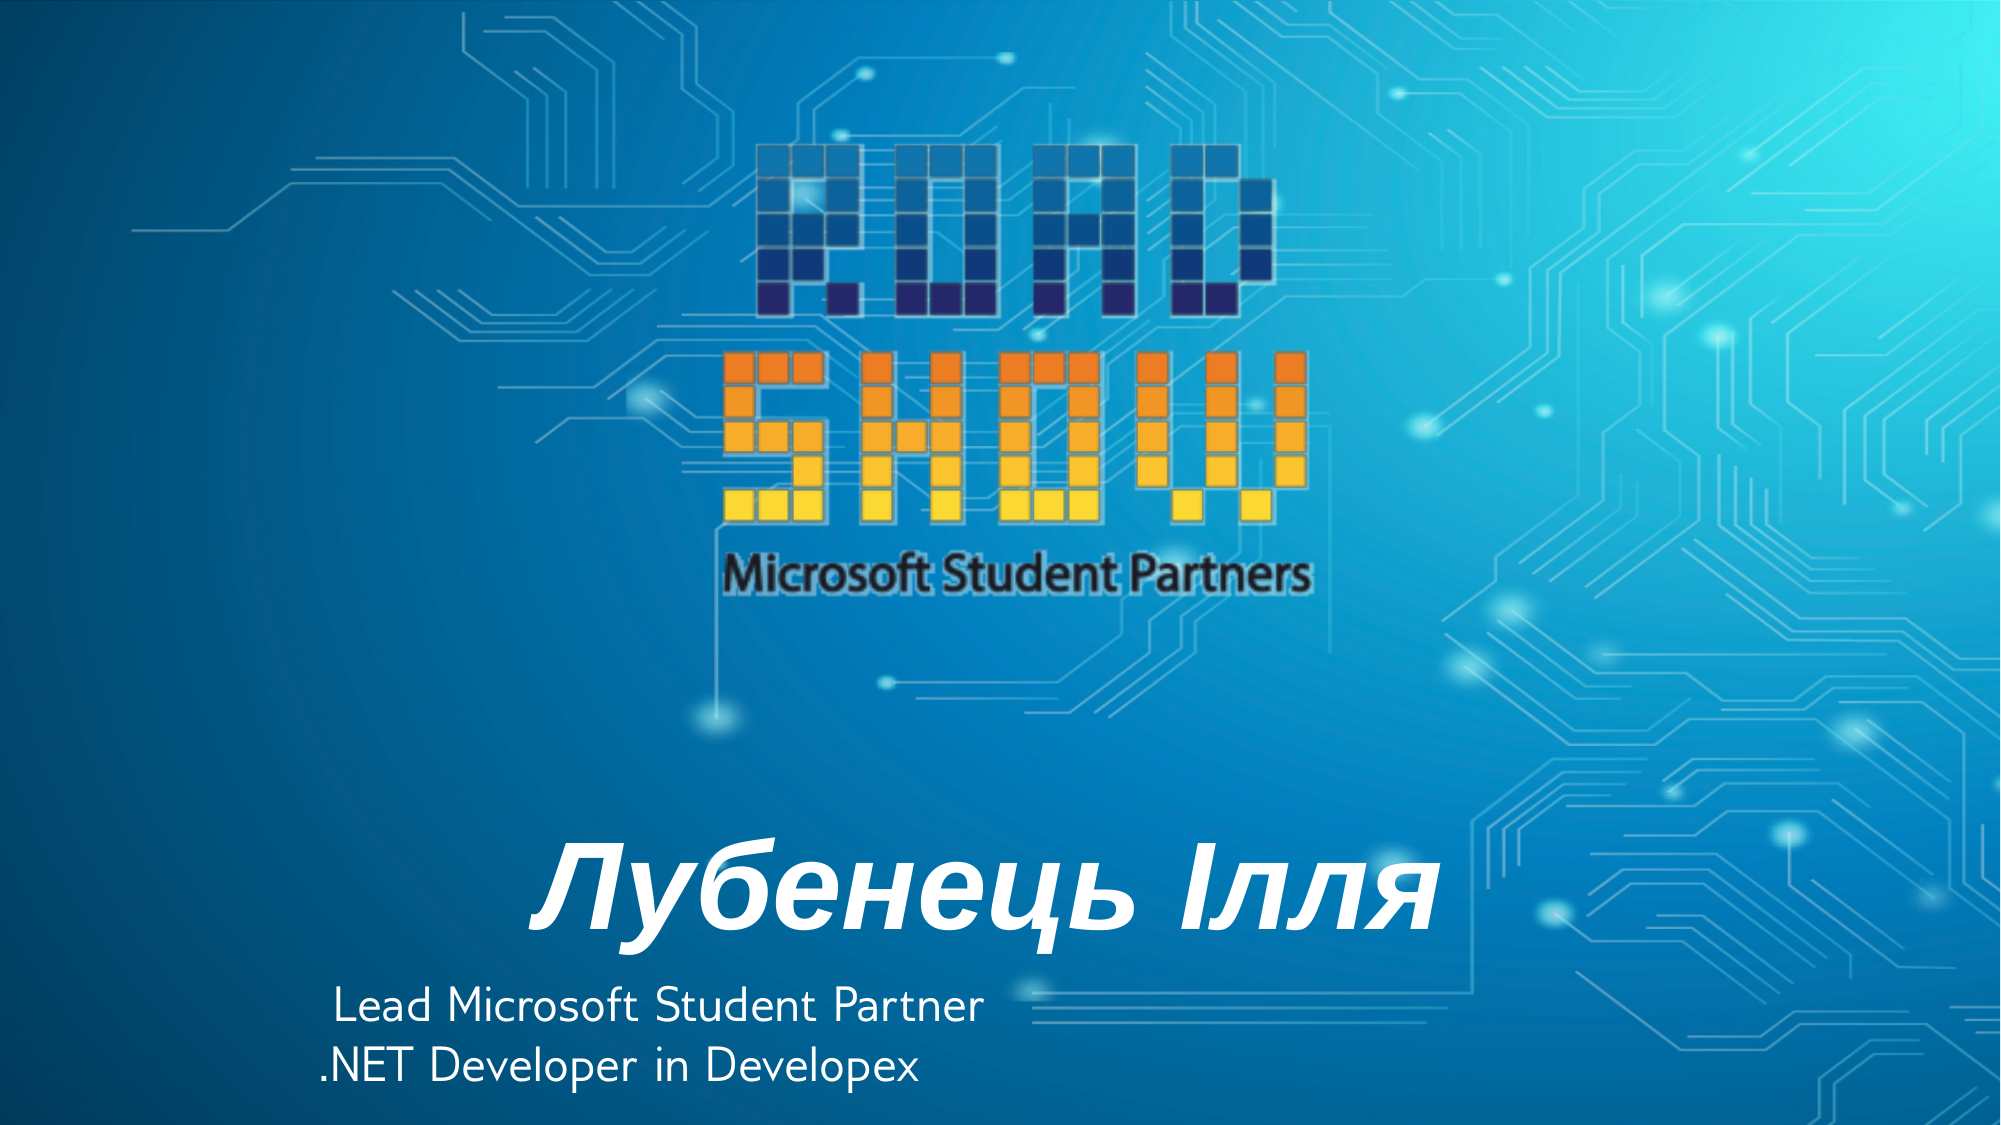

# Лубенець Ілля
 Lead Microsoft Student Partner
.NET Developer in Developex